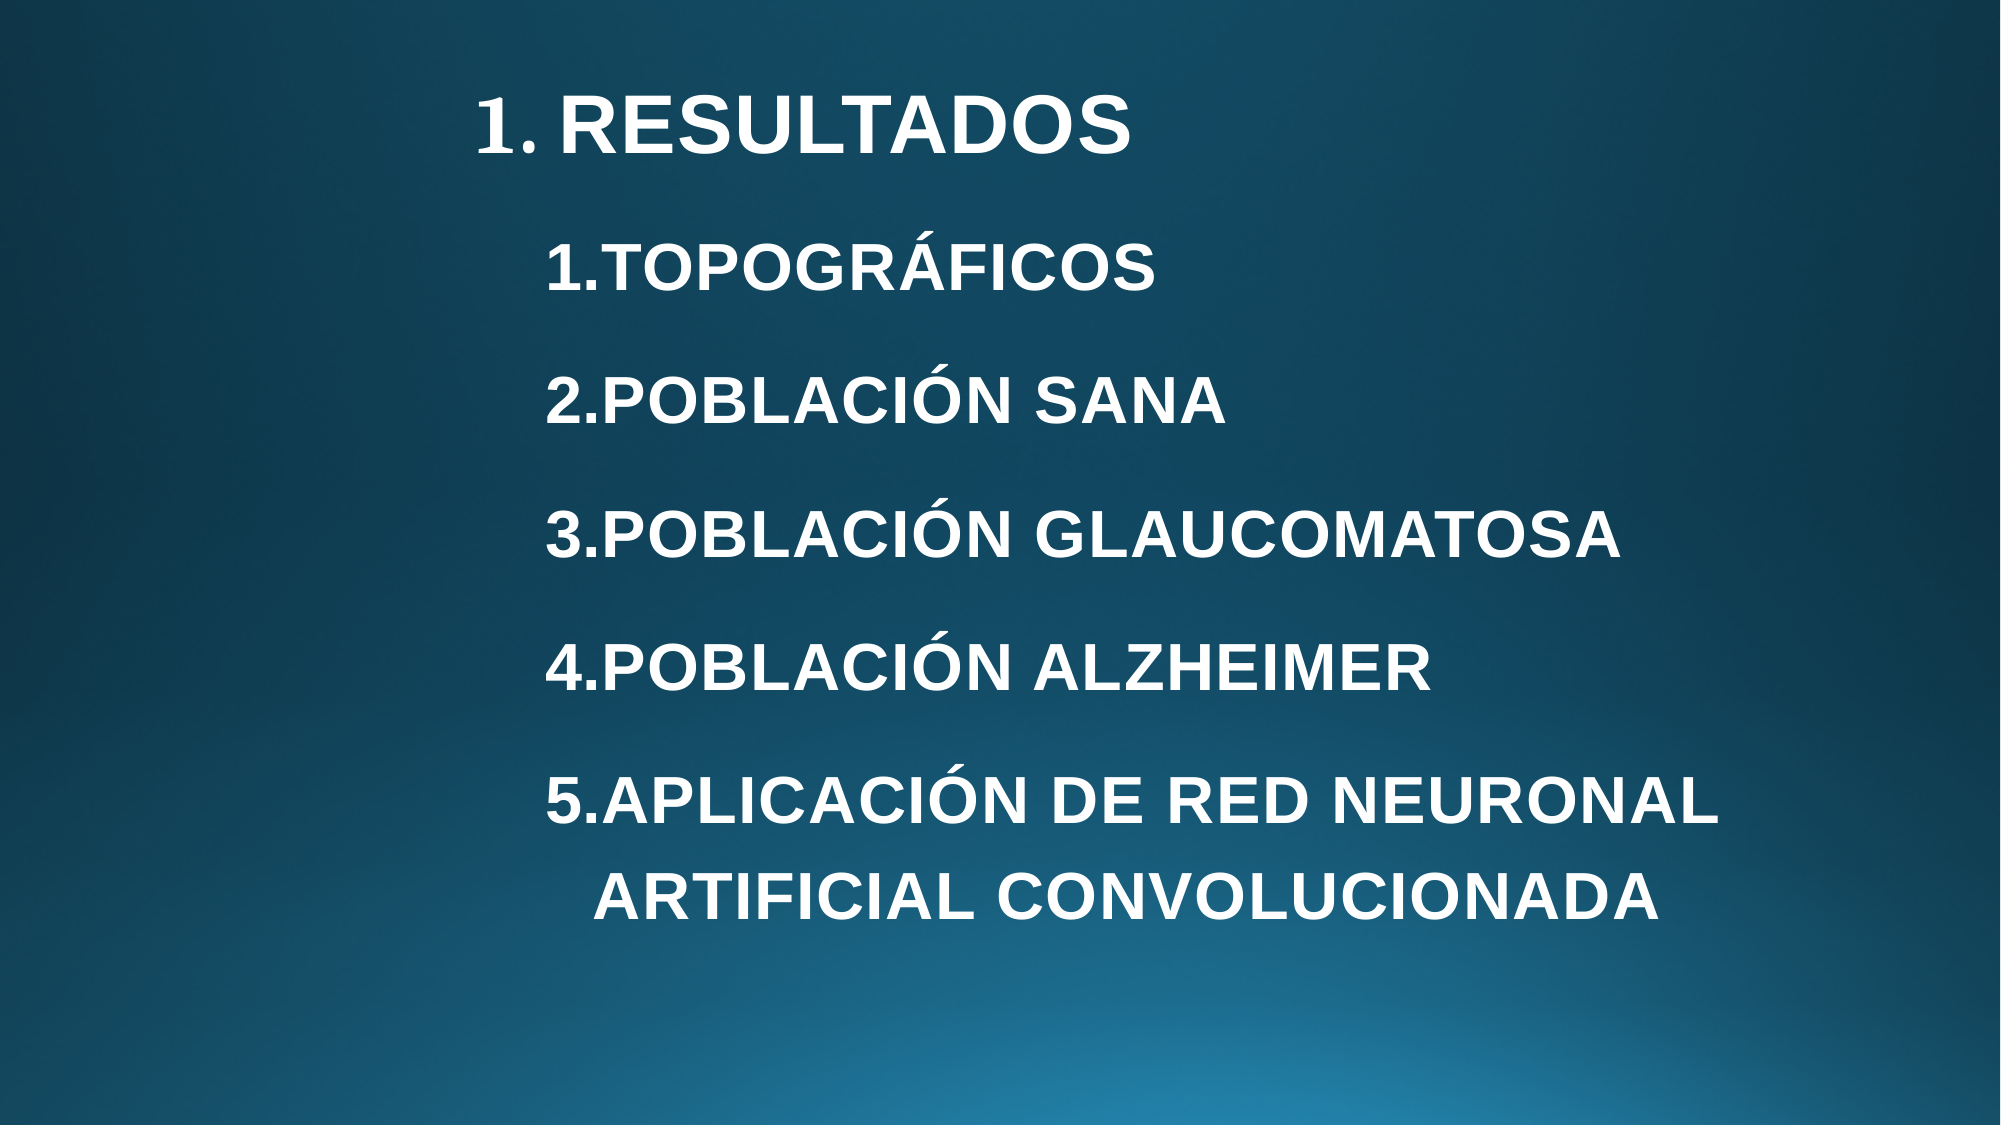

Resultados
topográficos
Población sana
Población glaucomatosa
Población Alzheimer
Aplicación de red neuronal artificial convolucionada